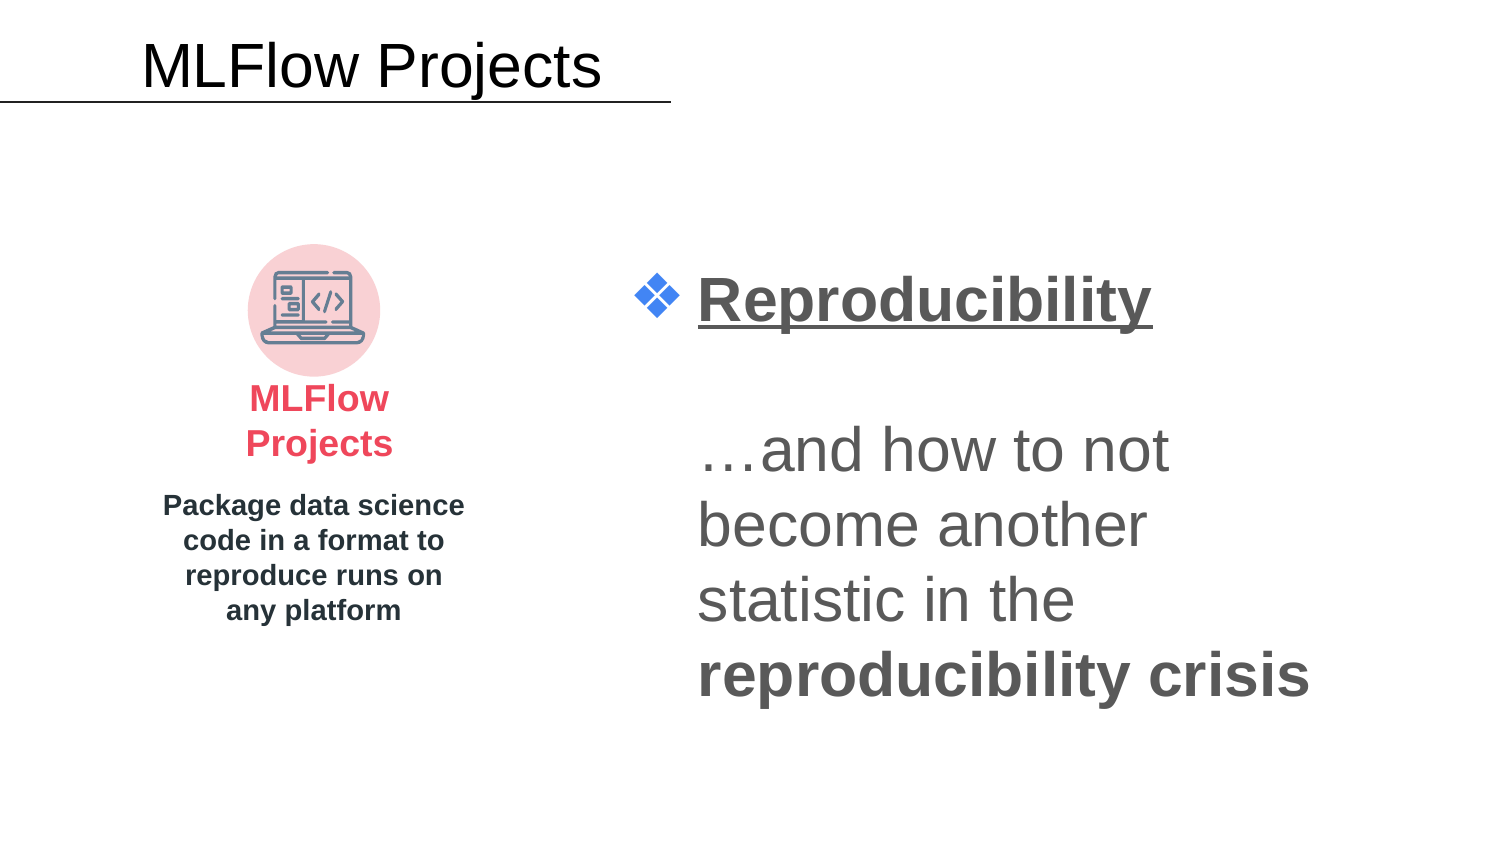

MLFlow Projects

Reproducibility

…and how to not become another statistic in the reproducibility crisis

MLFlow Projects
Package data science code in a format to reproduce runs on any platform